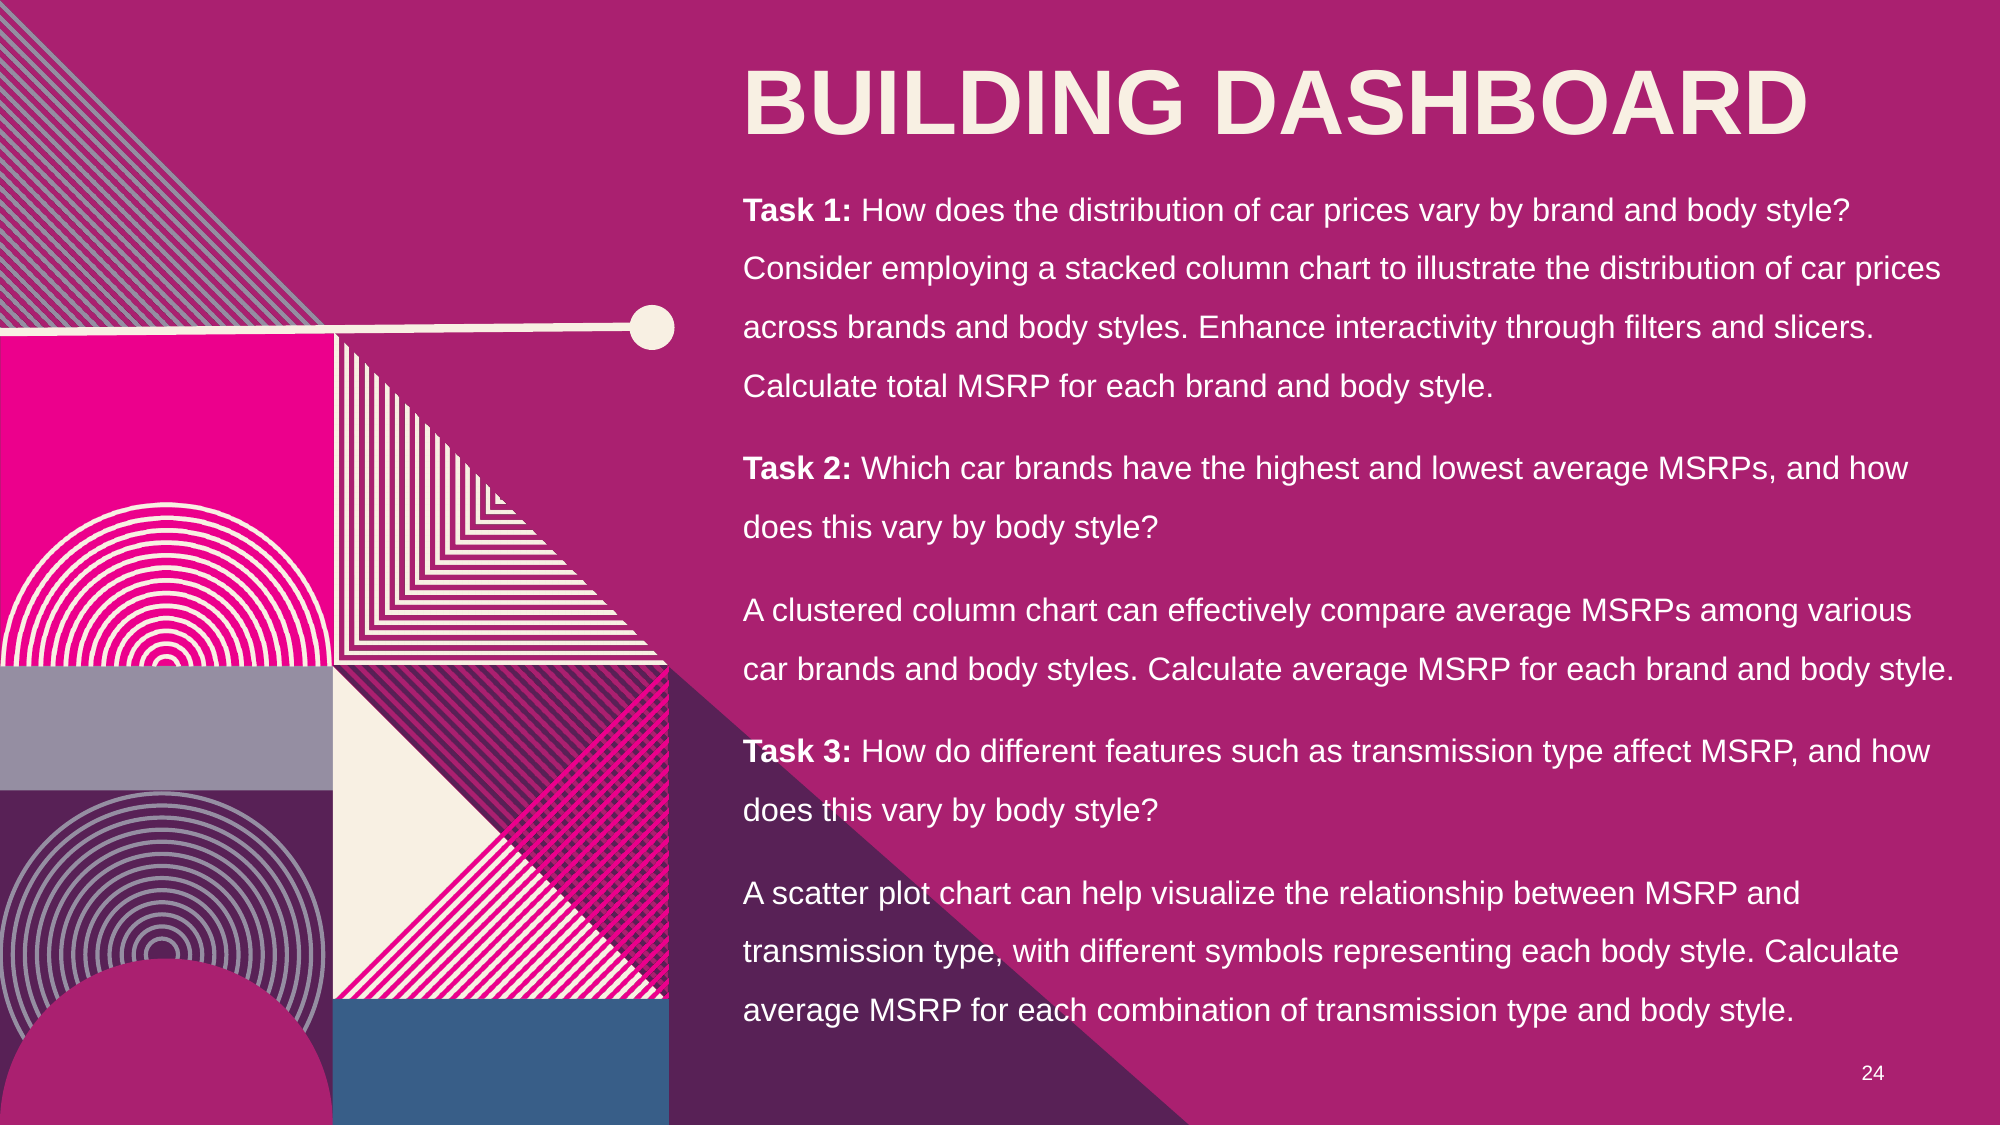

# Building dashboard
Task 1: How does the distribution of car prices vary by brand and body style? Consider employing a stacked column chart to illustrate the distribution of car prices across brands and body styles. Enhance interactivity through filters and slicers. Calculate total MSRP for each brand and body style.
Task 2: Which car brands have the highest and lowest average MSRPs, and how does this vary by body style?
A clustered column chart can effectively compare average MSRPs among various car brands and body styles. Calculate average MSRP for each brand and body style.
Task 3: How do different features such as transmission type affect MSRP, and how does this vary by body style?
A scatter plot chart can help visualize the relationship between MSRP and transmission type, with different symbols representing each body style. Calculate average MSRP for each combination of transmission type and body style.

24